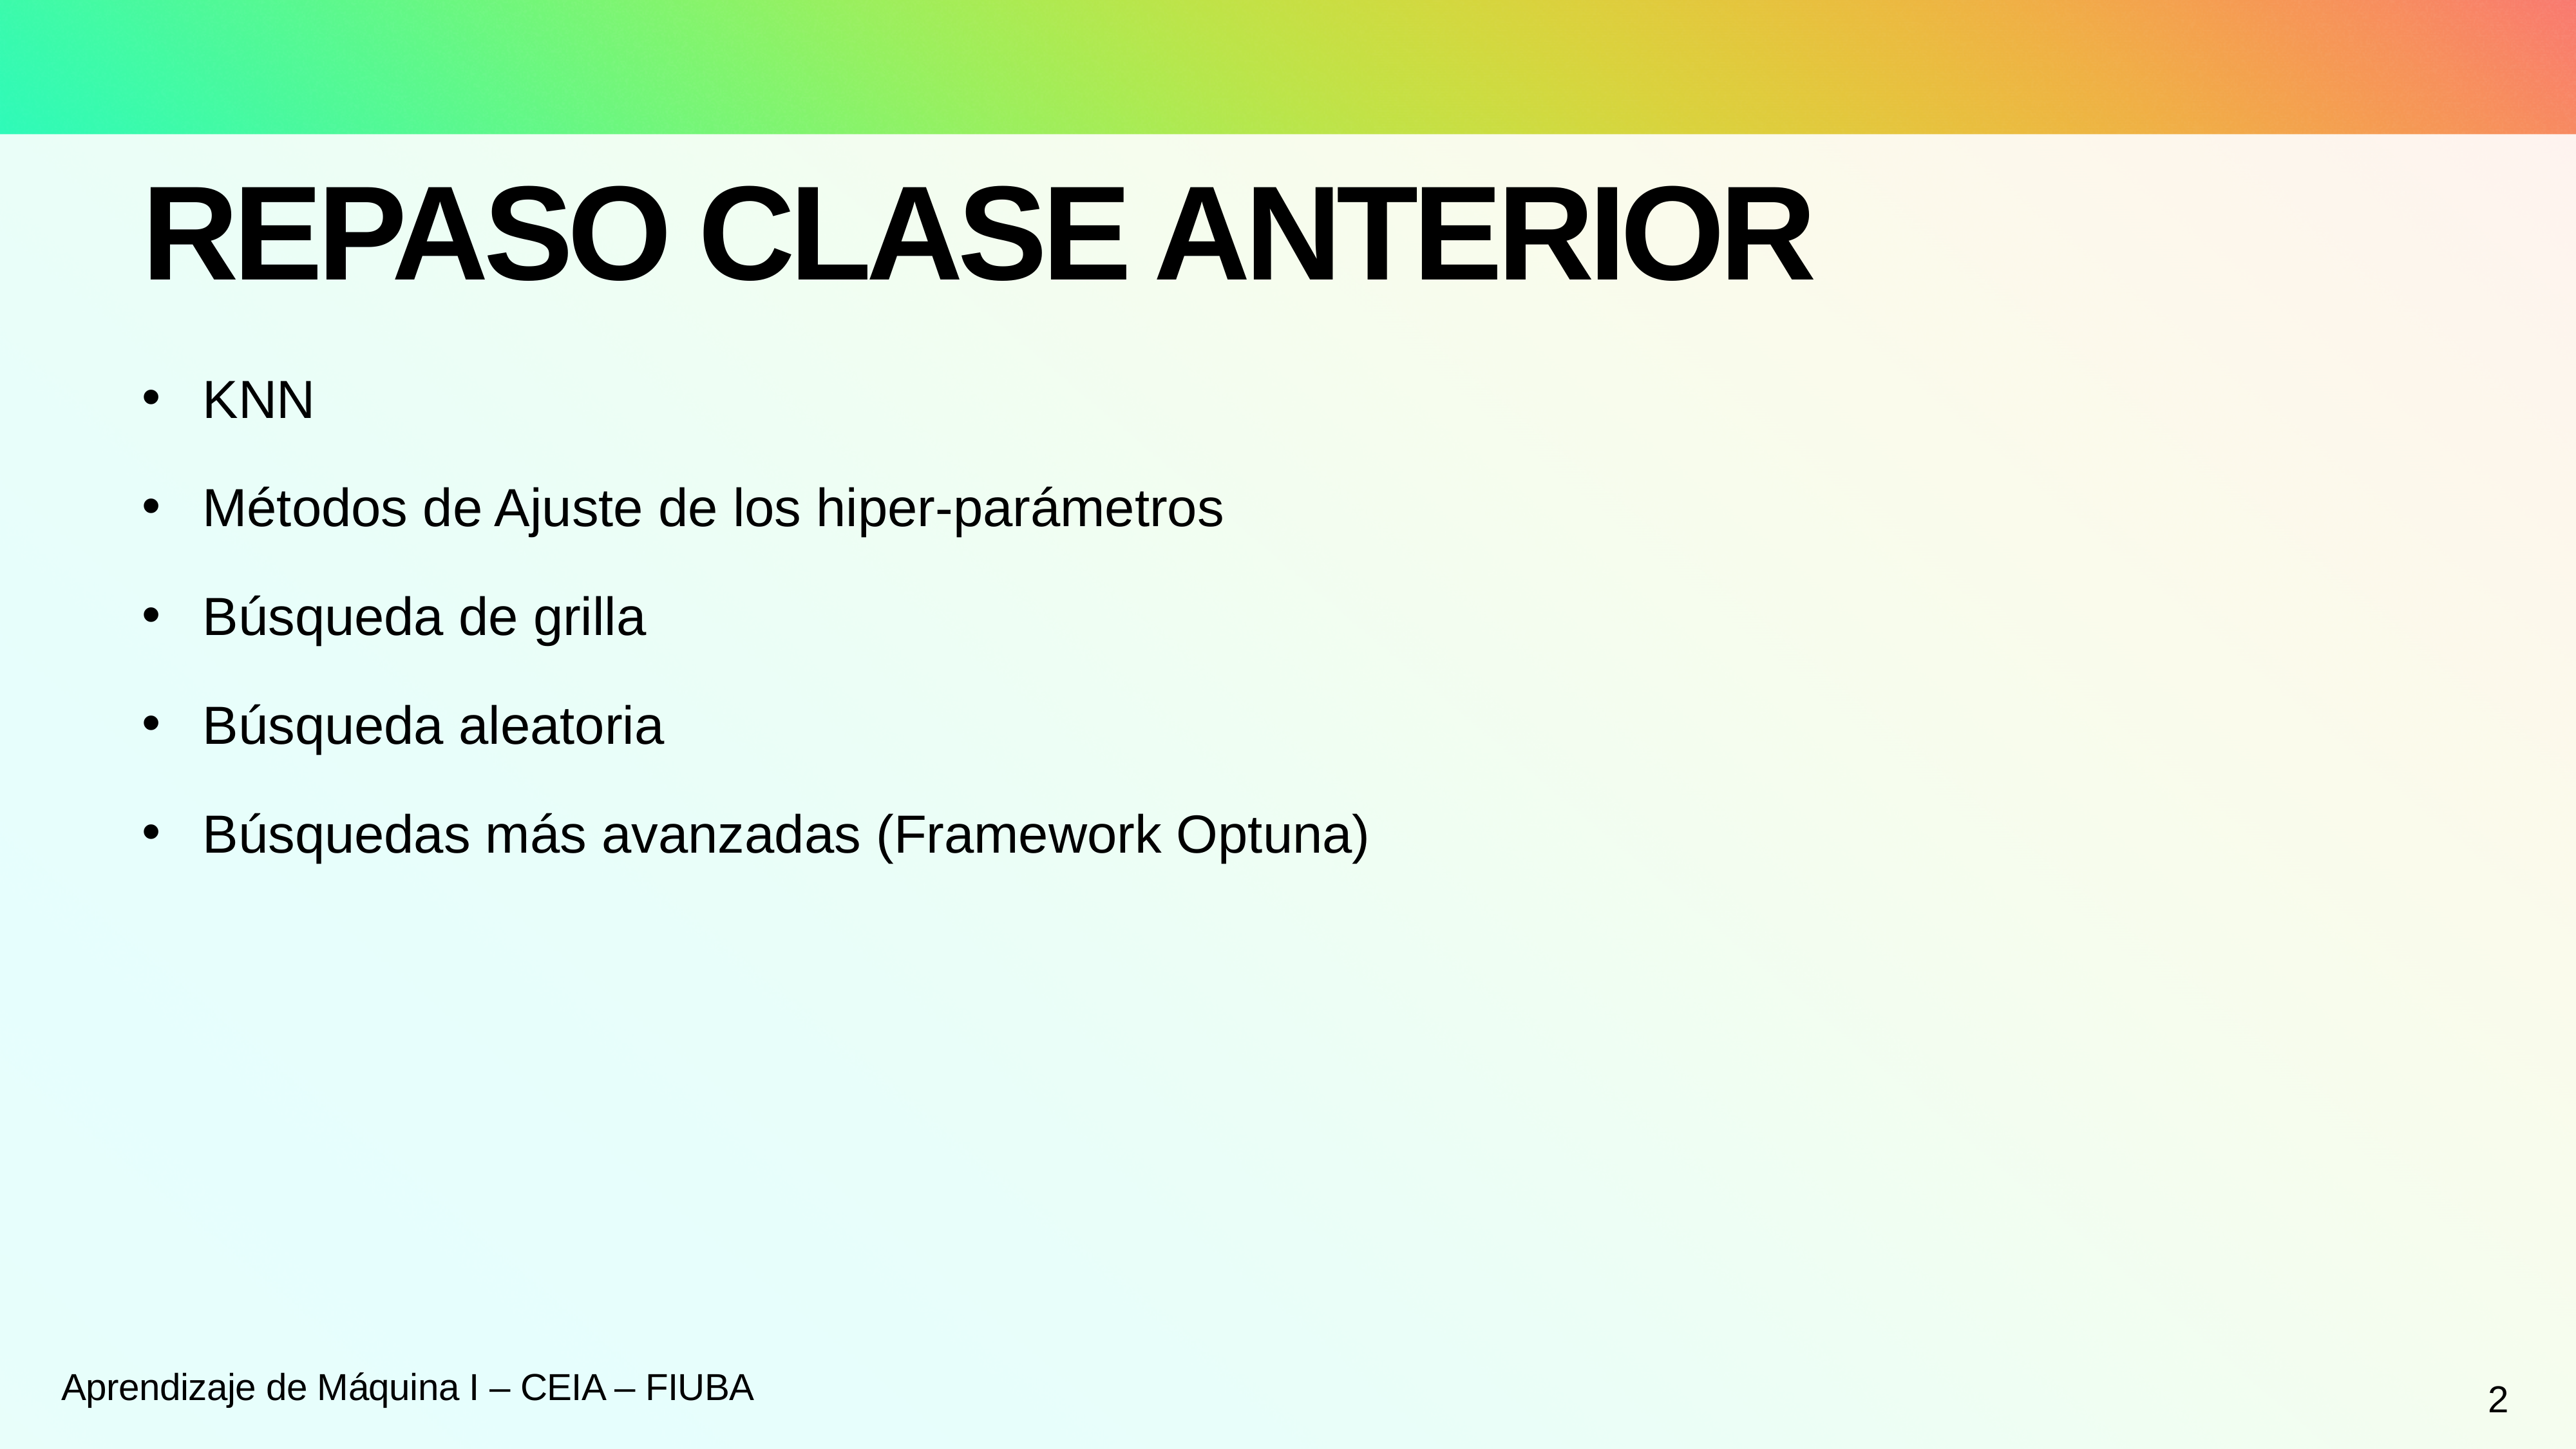

# Repaso clase anterior
KNN
Métodos de Ajuste de los hiper-parámetros
Búsqueda de grilla
Búsqueda aleatoria
Búsquedas más avanzadas (Framework Optuna)

Aprendizaje de Máquina I – CEIA – FIUBA
2